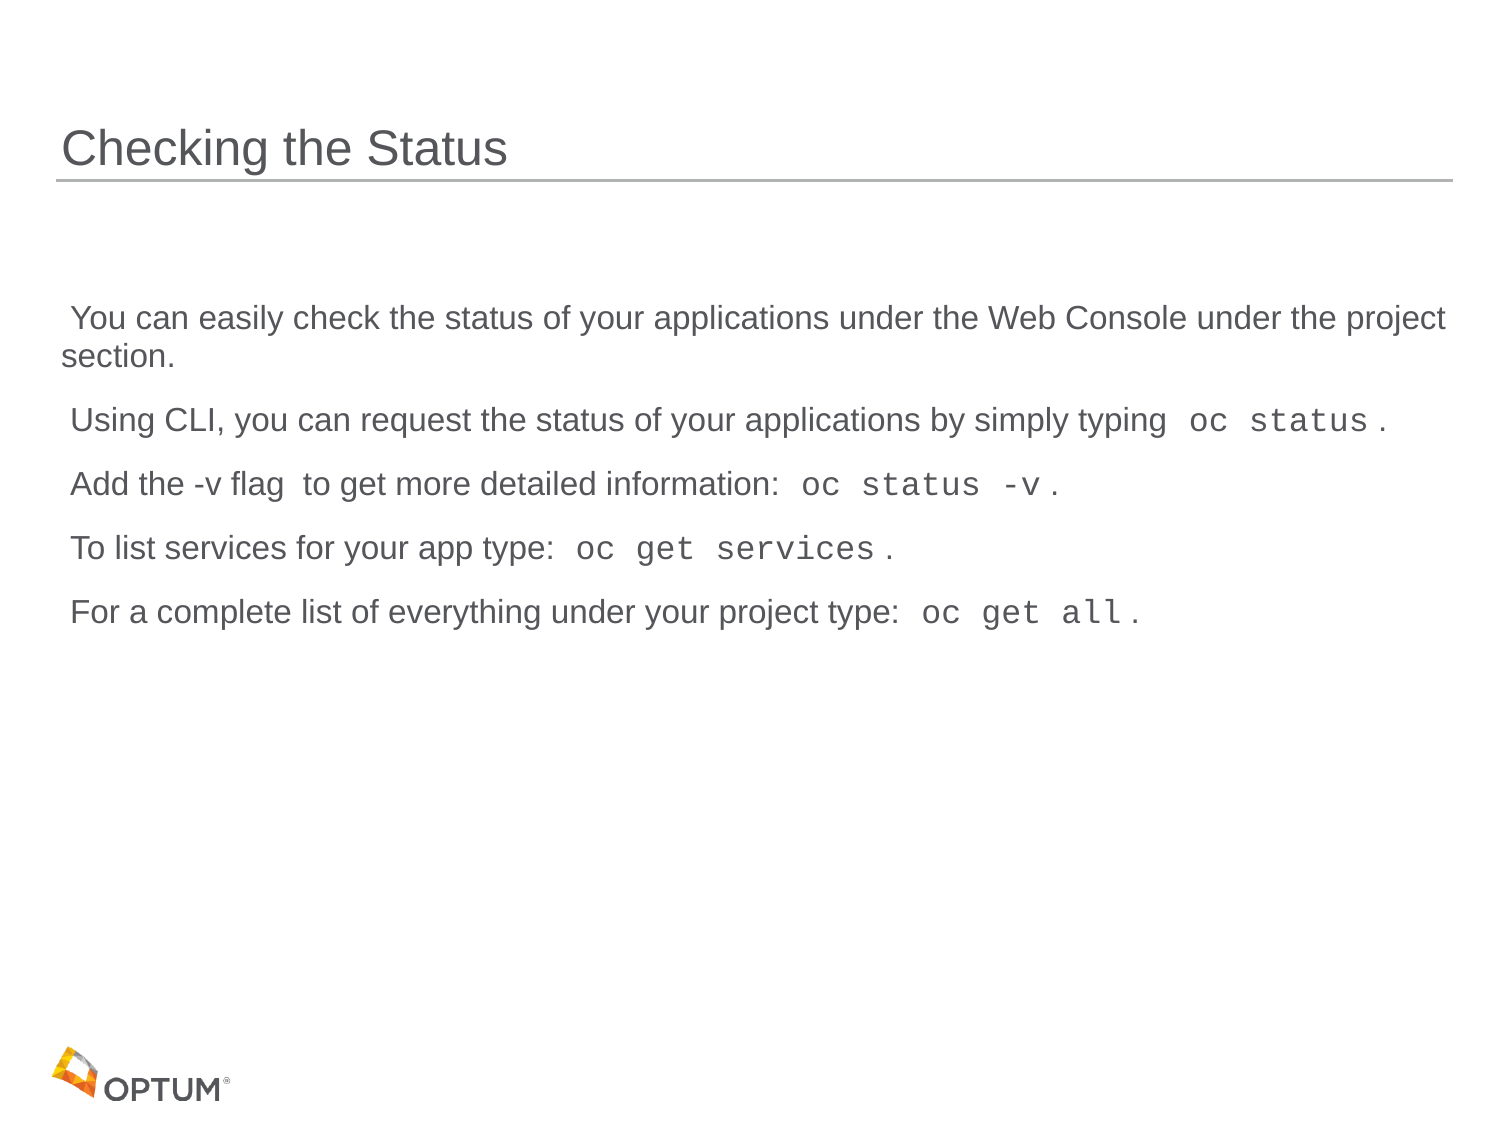

# Checking the Status
 You can easily check the status of your applications under the Web Console under the project section.
 Using CLI, you can request the status of your applications by simply typing oc status .
 Add the -v flag  to get more detailed information: oc status -v .
 To list services for your app type: oc get services .
 For a complete list of everything under your project type: oc get all .